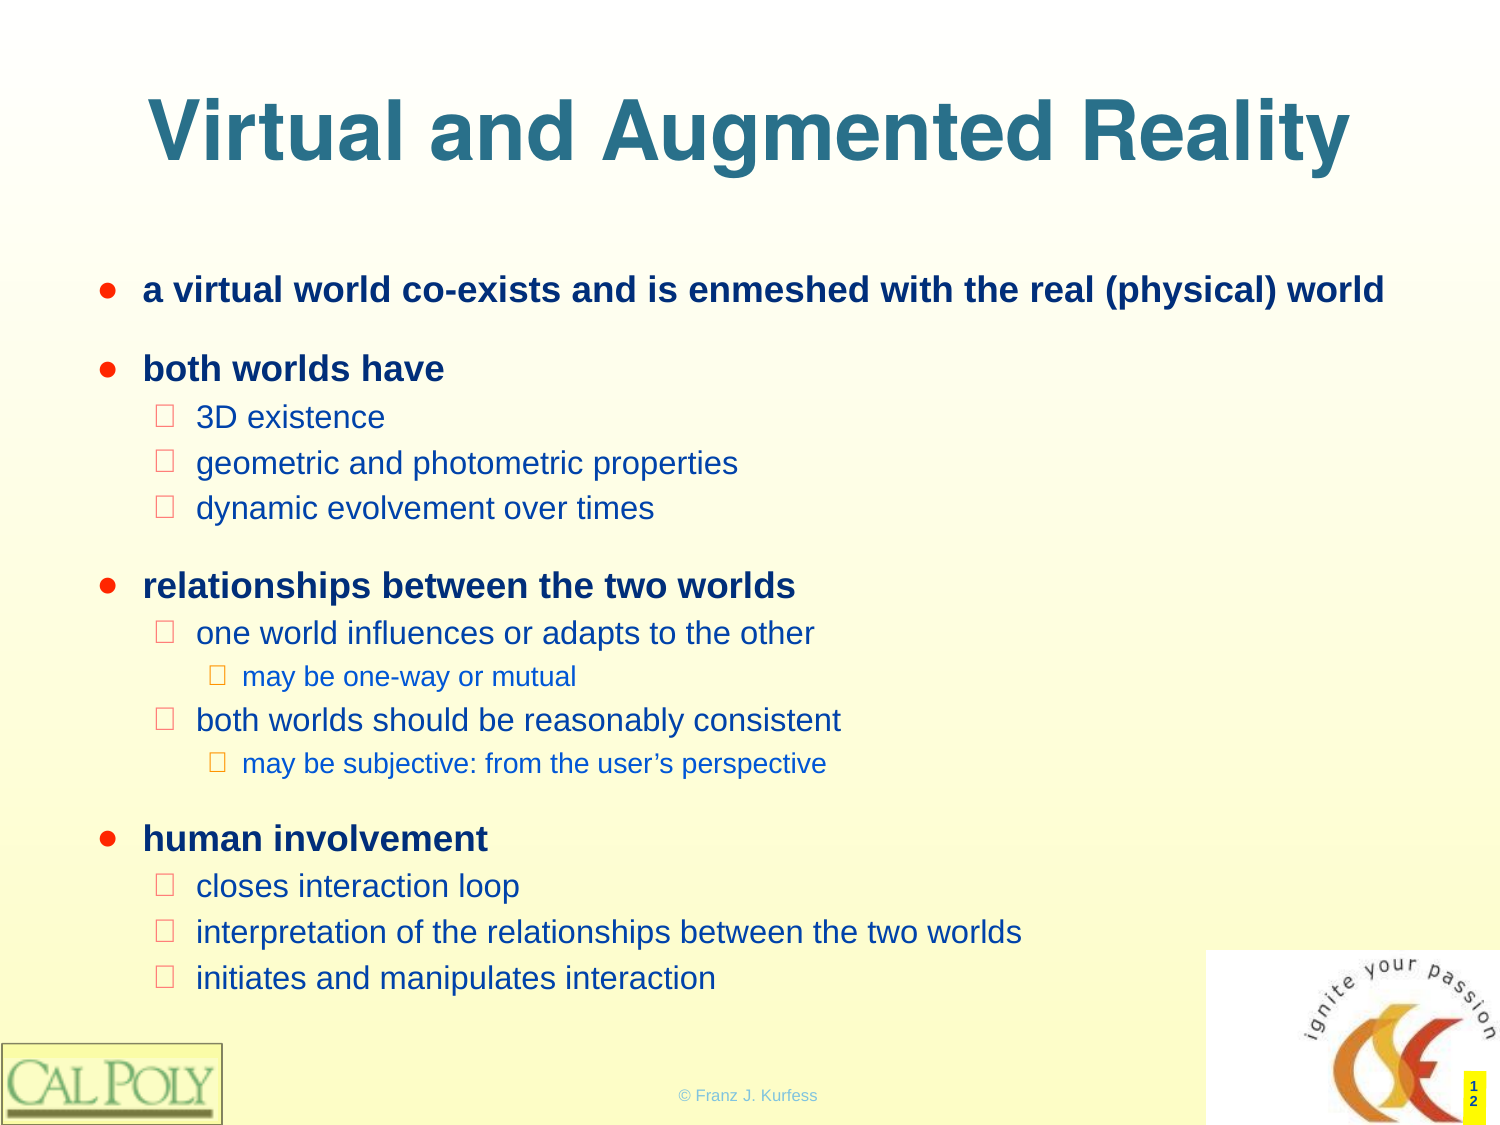

# Virtual and Augmented Reality
a virtual world co-exists and is enmeshed with the real (physical) world
both worlds have
3D existence
geometric and photometric properties
dynamic evolvement over times
relationships between the two worlds
one world influences or adapts to the other
may be one-way or mutual
both worlds should be reasonably consistent
may be subjective: from the user’s perspective
human involvement
closes interaction loop
interpretation of the relationships between the two worlds
initiates and manipulates interaction
12